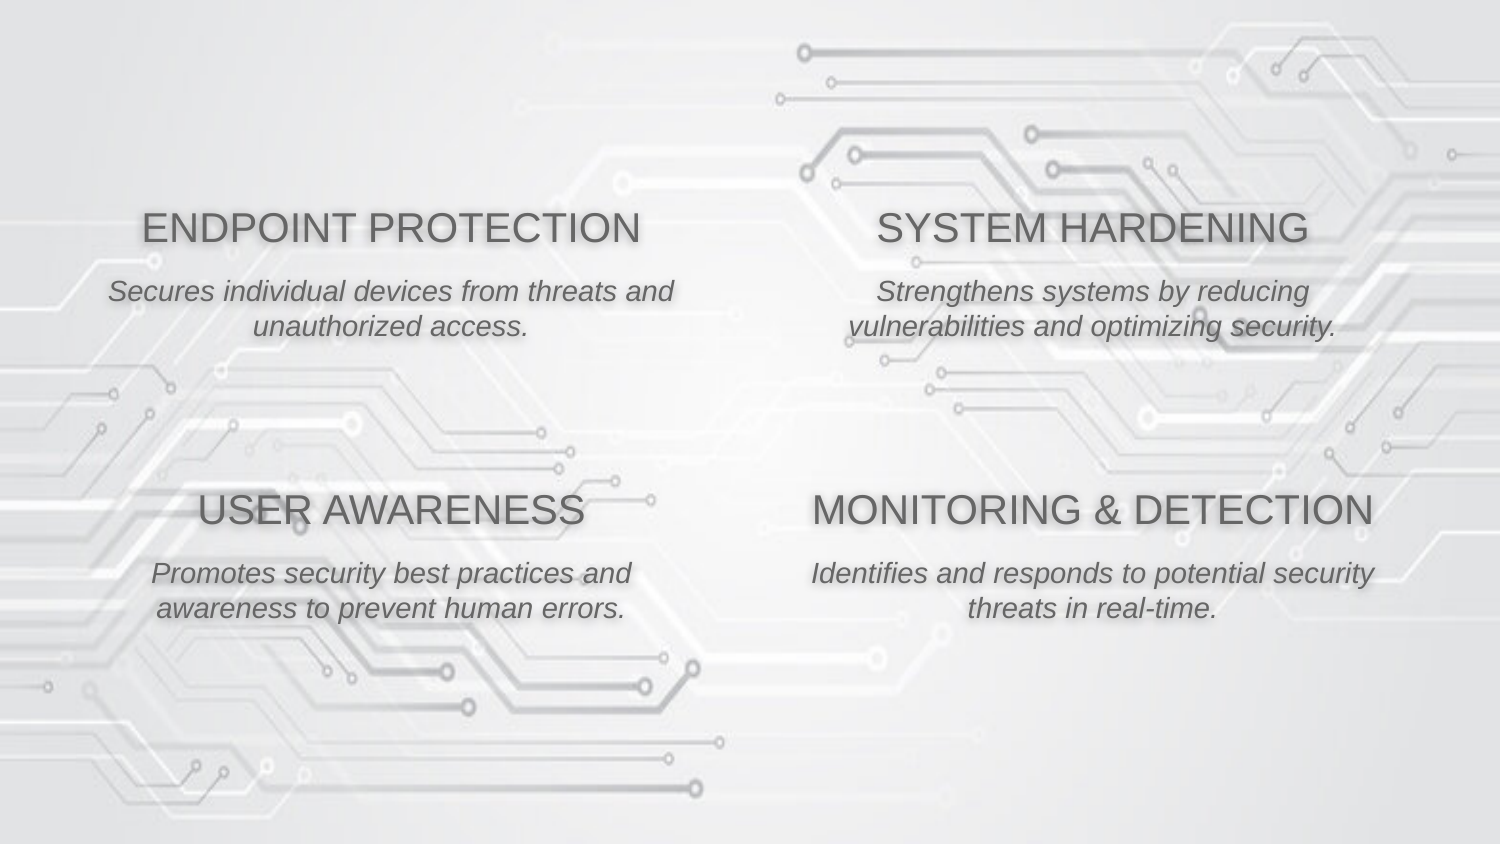

ENDPOINT PROTECTION
SYSTEM HARDENING
Secures individual devices from threats and unauthorized access.
Strengthens systems by reducing vulnerabilities and optimizing security.
USER AWARENESS
MONITORING & DETECTION
Promotes security best practices and awareness to prevent human errors.
Identifies and responds to potential security threats in real-time.